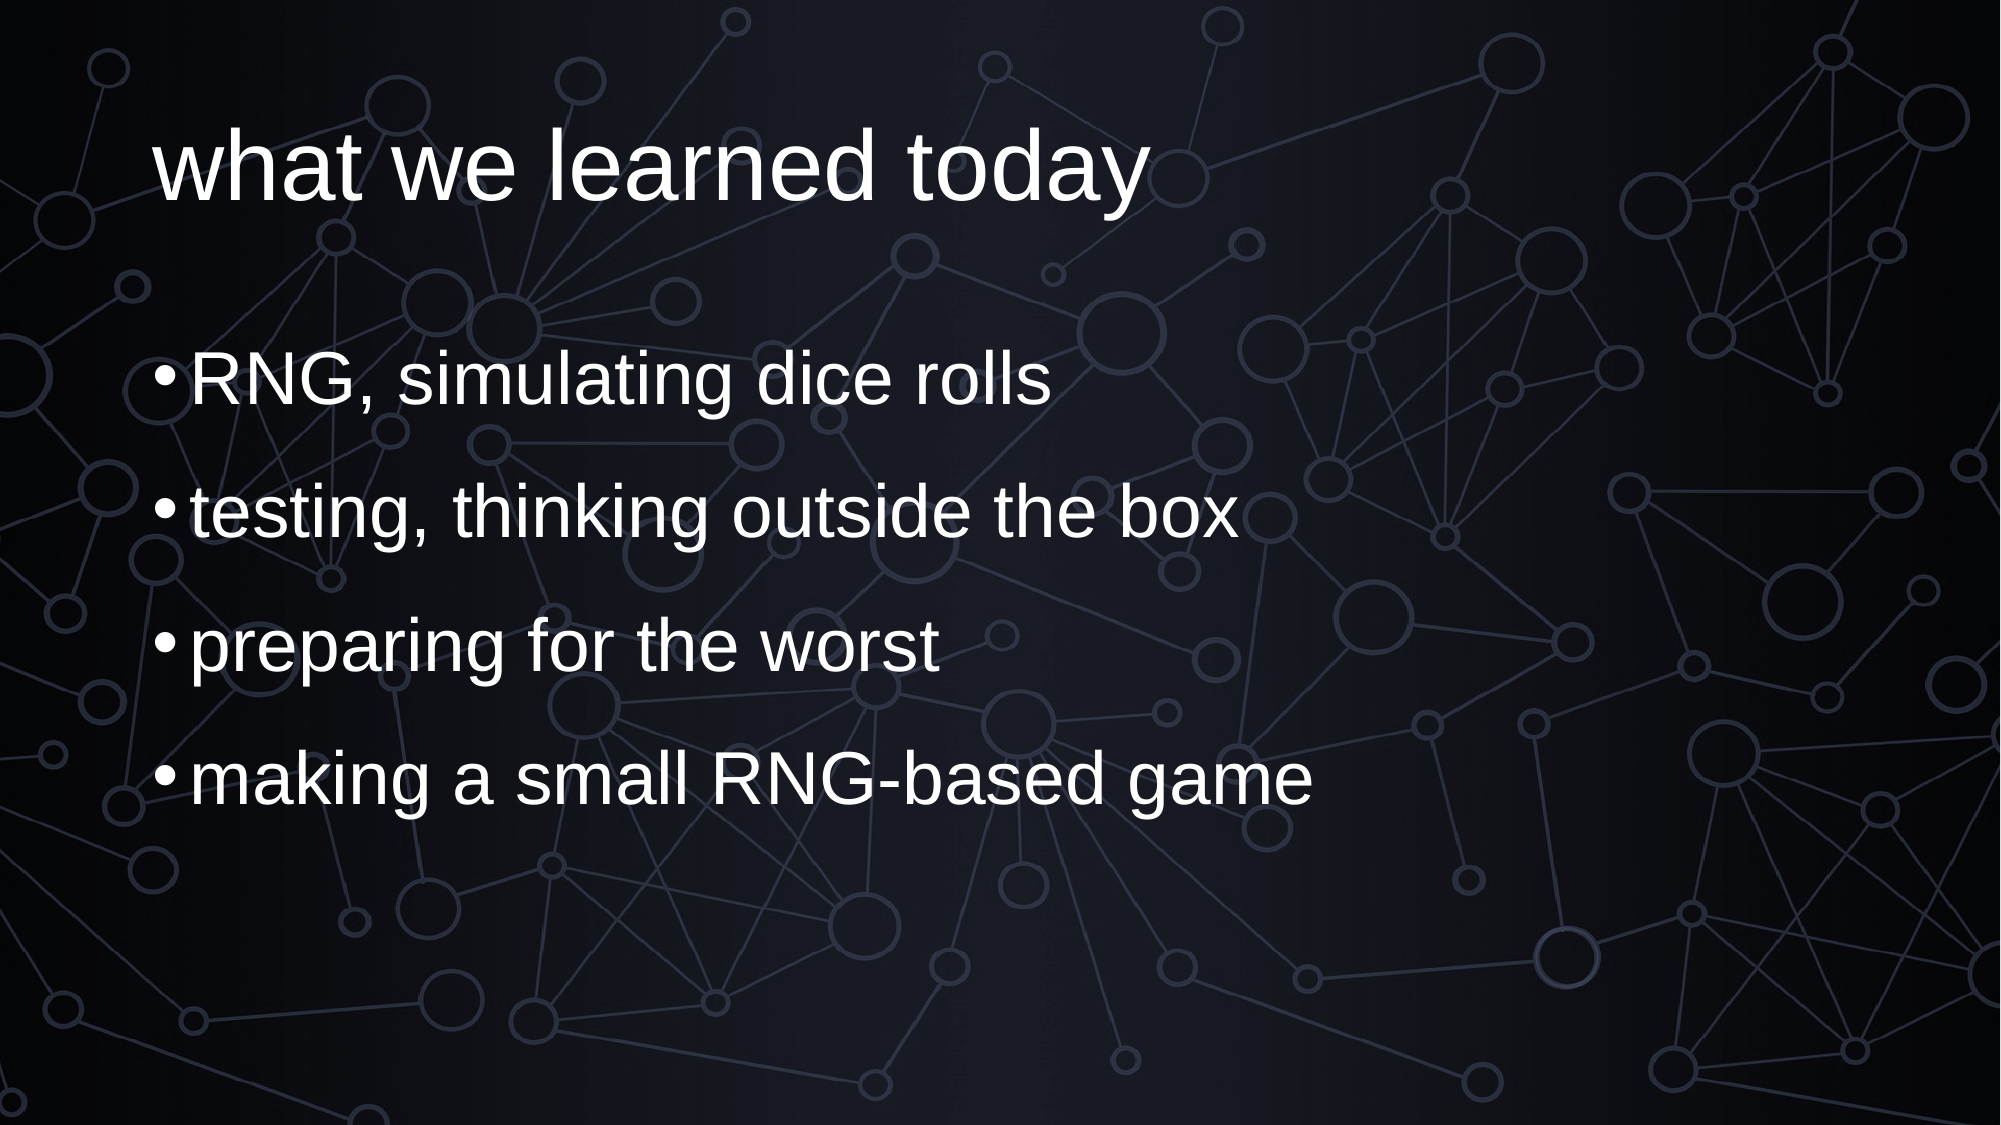

# what we learned today
RNG, simulating dice rolls
testing, thinking outside the box
preparing for the worst
making a small RNG-based game